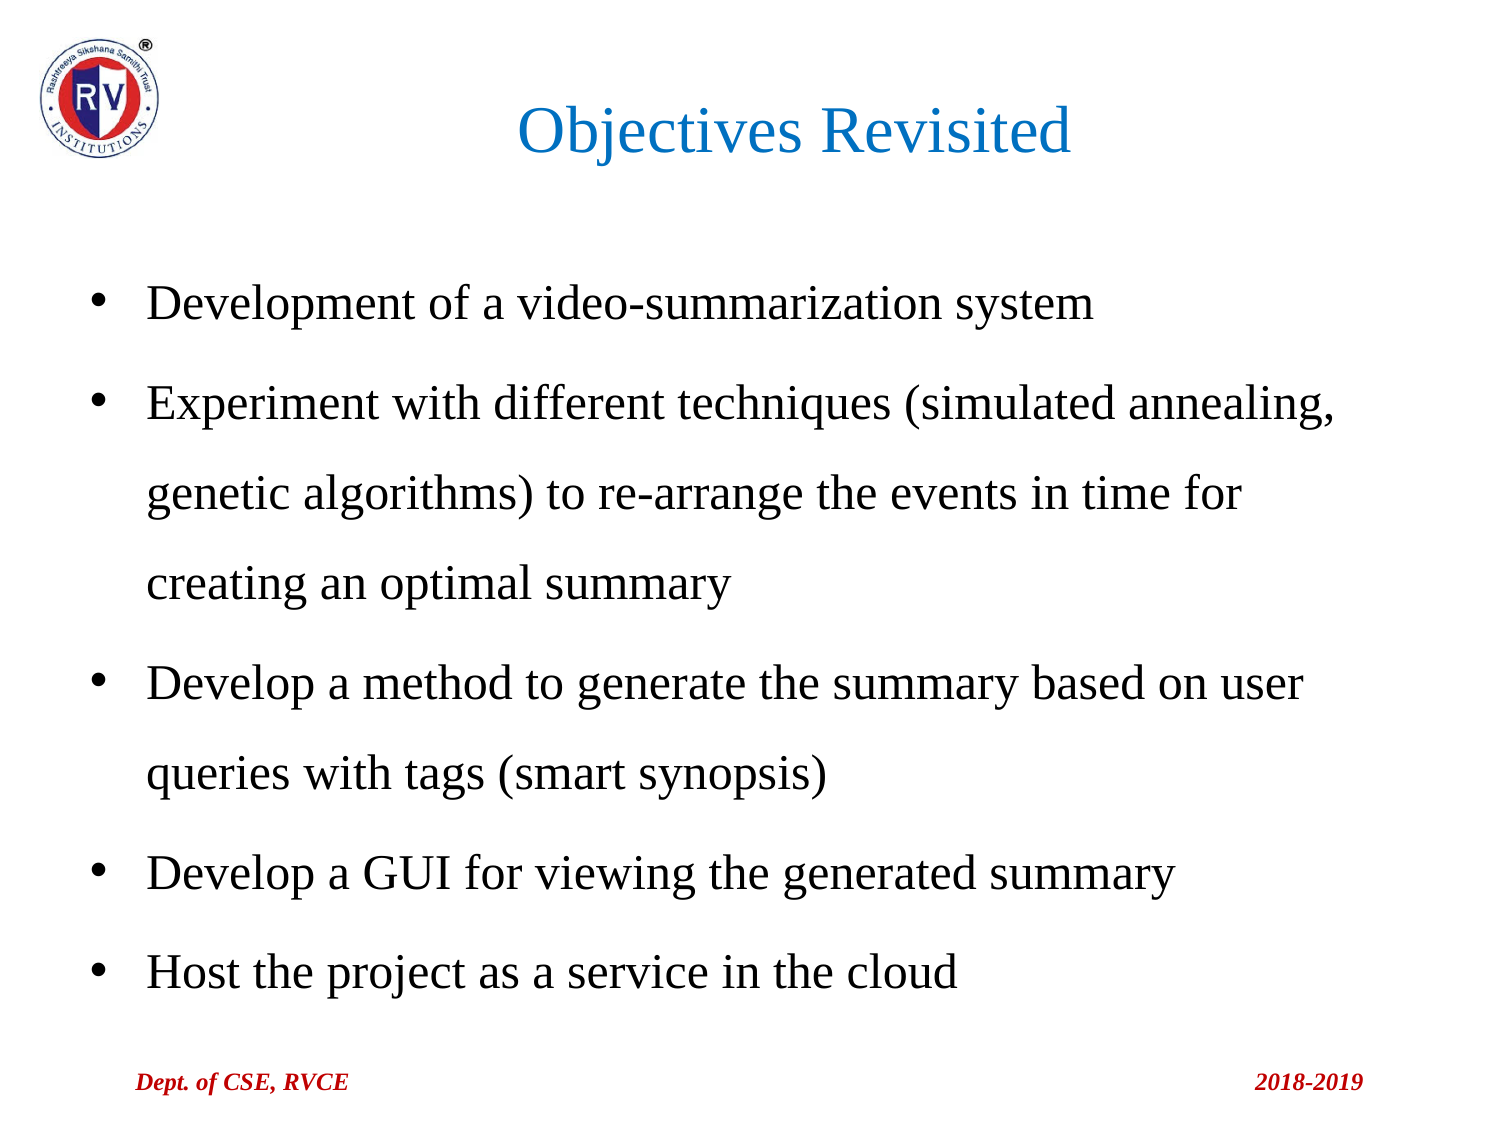

Objectives Revisited
Development of a video-summarization system
Experiment with different techniques (simulated annealing, genetic algorithms) to re-arrange the events in time for creating an optimal summary
Develop a method to generate the summary based on user queries with tags (smart synopsis)
Develop a GUI for viewing the generated summary
Host the project as a service in the cloud